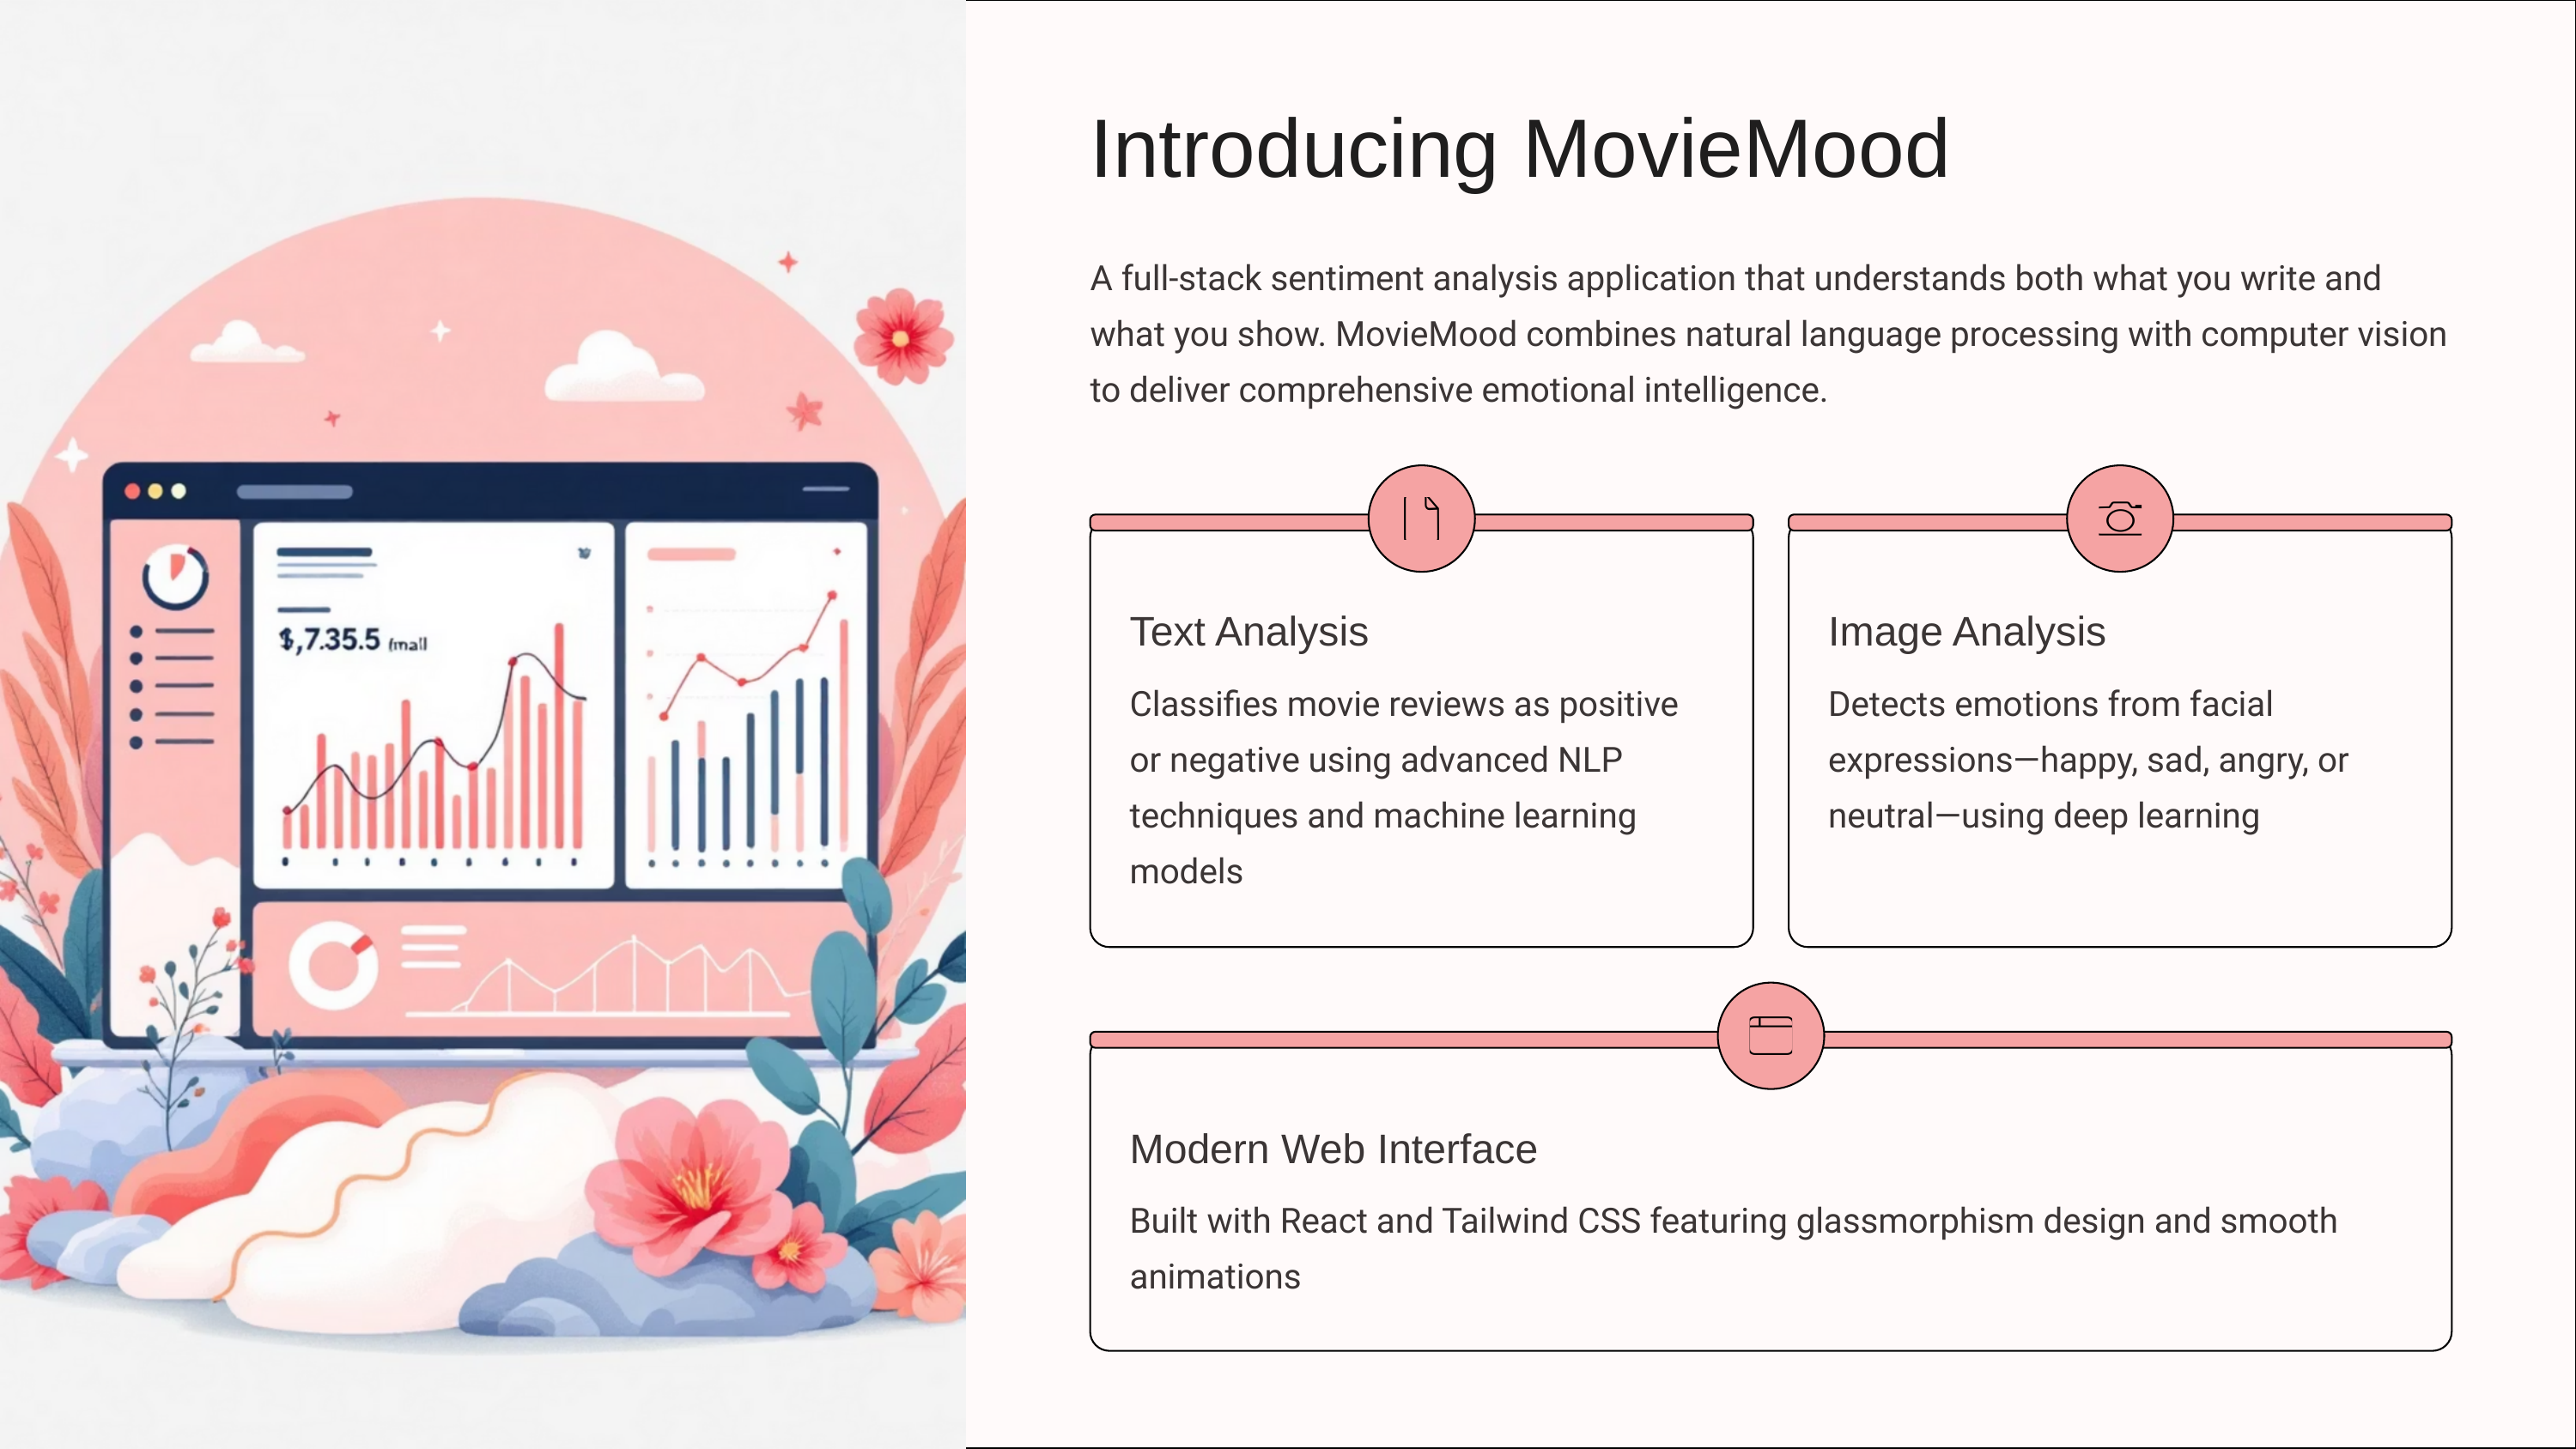

Introducing MovieMood
A full-stack sentiment analysis application that understands both what you write and what you show. MovieMood combines natural language processing with computer vision to deliver comprehensive emotional intelligence.

Text Analysis
Image Analysis
Classifies movie reviews as positive or negative using advanced NLP techniques and machine learning models
Detects emotions from facial expressions—happy, sad, angry, or neutral—using deep learning

Modern Web Interface
Built with React and Tailwind CSS featuring glassmorphism design and smooth animations